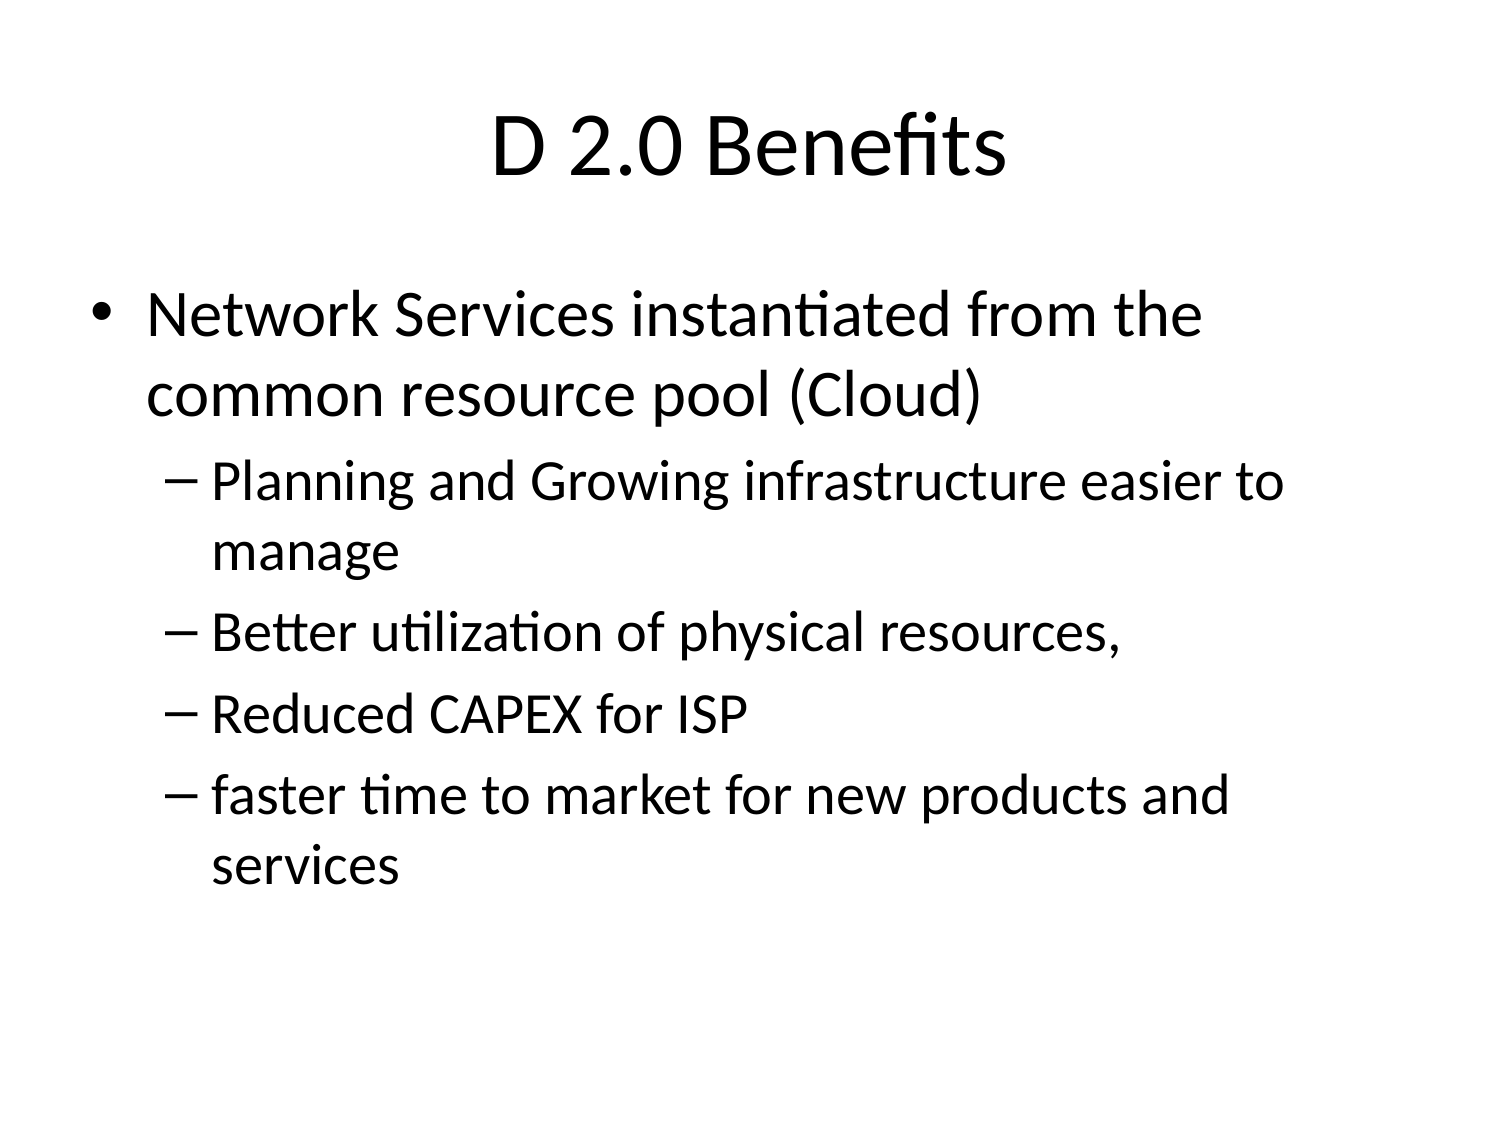

# D 2.0 Benefits
Network Services instantiated from the common resource pool (Cloud)
Planning and Growing infrastructure easier to manage
Better utilization of physical resources,
Reduced CAPEX for ISP
faster time to market for new products and services